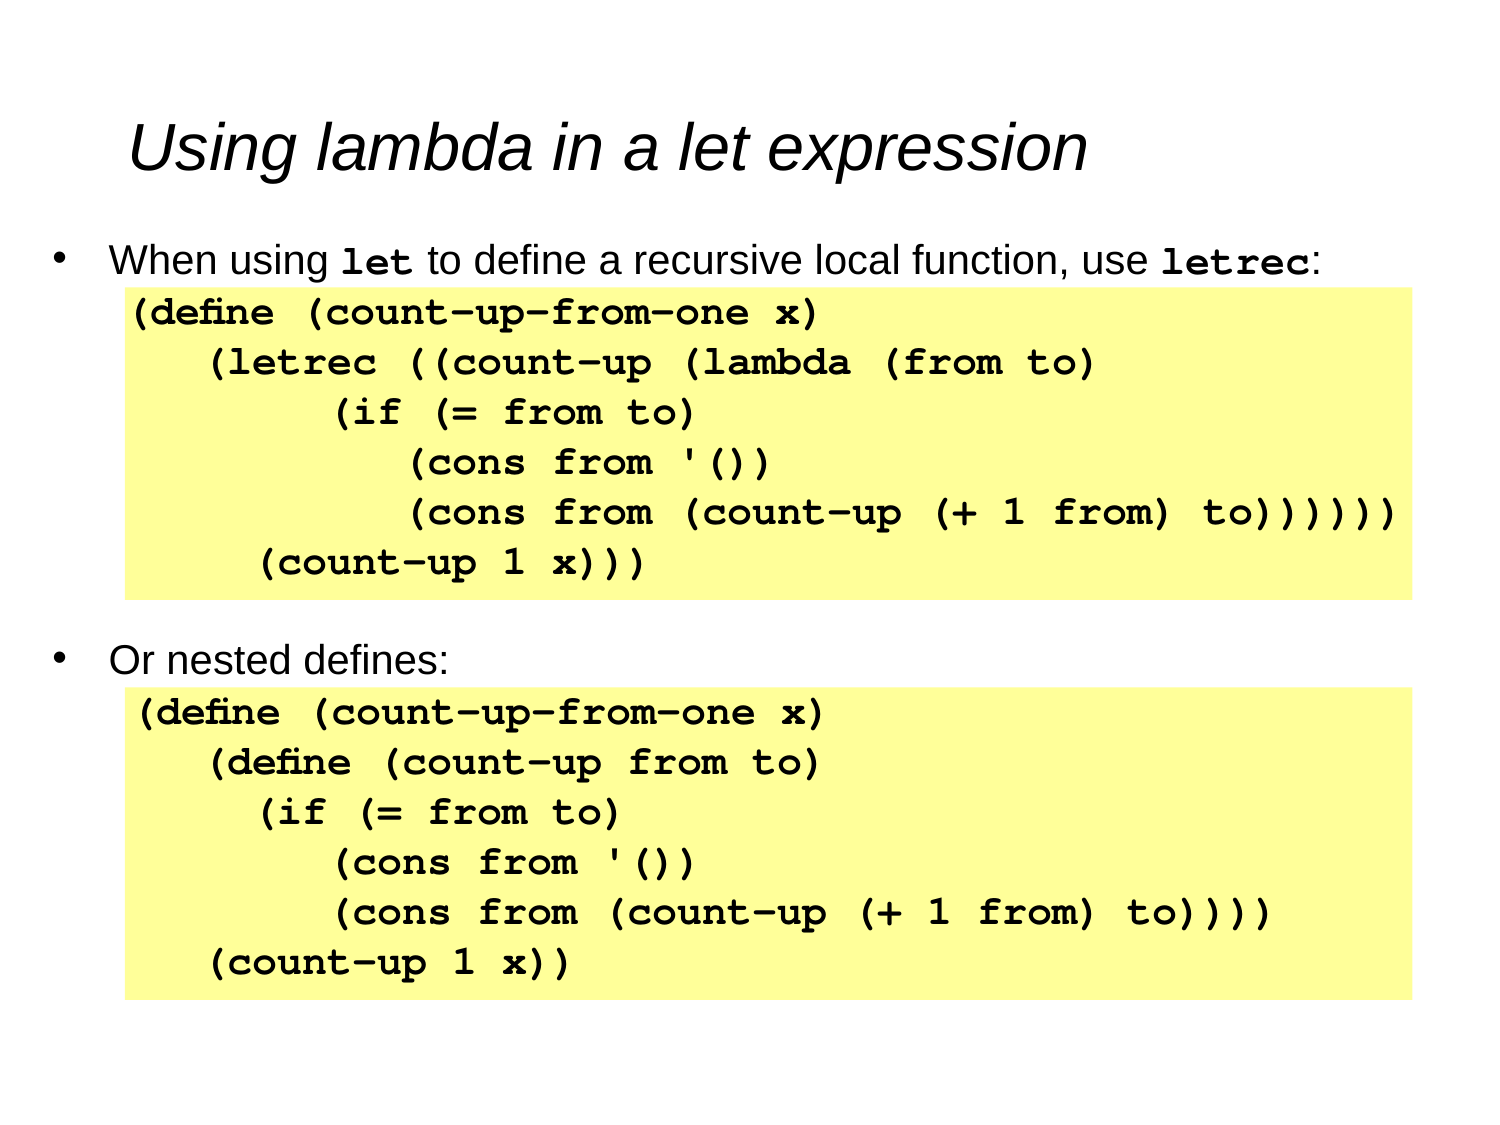

# Using lambda in a let expression
When using let to define a recursive local function, use letrec:
    (define (count-up-from-one x)
      (letrec ((count-up (lambda (from to)
           (if (= from to)
              (cons from '())
              (cons from (count-up (+ 1 from) to))))))
        (count-up 1 x)))
Or nested defines:
  (define (count-up-from-one x)
      (define (count-up from to)
        (if (= from to)
           (cons from '())
           (cons from (count-up (+ 1 from) to))))
      (count-up 1 x))